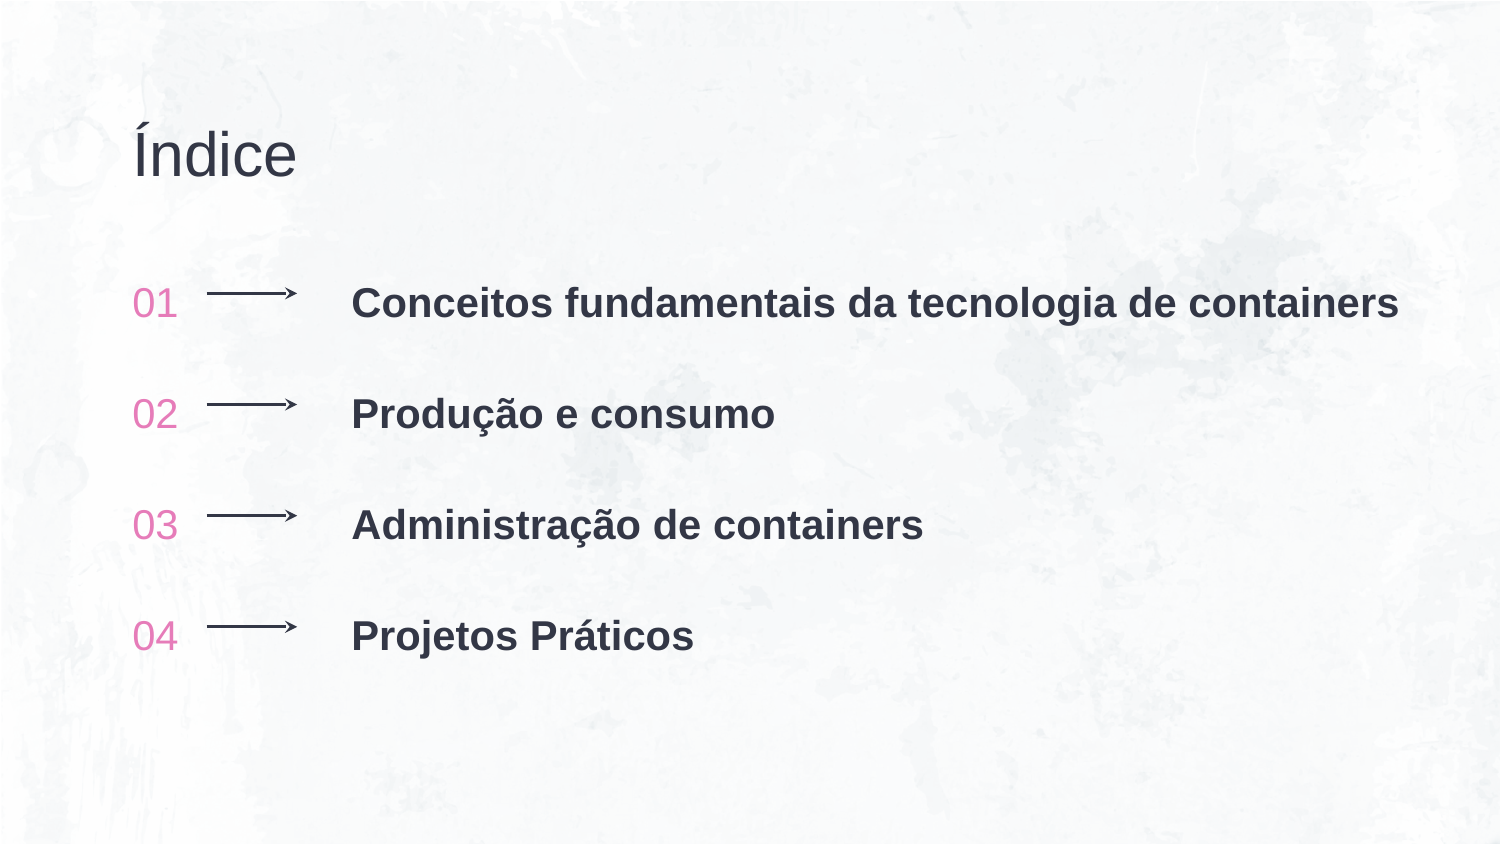

Índice
Conceitos fundamentais da tecnologia de containers
# 01
02
Produção e consumo
03
Administração de containers
Projetos Práticos
04